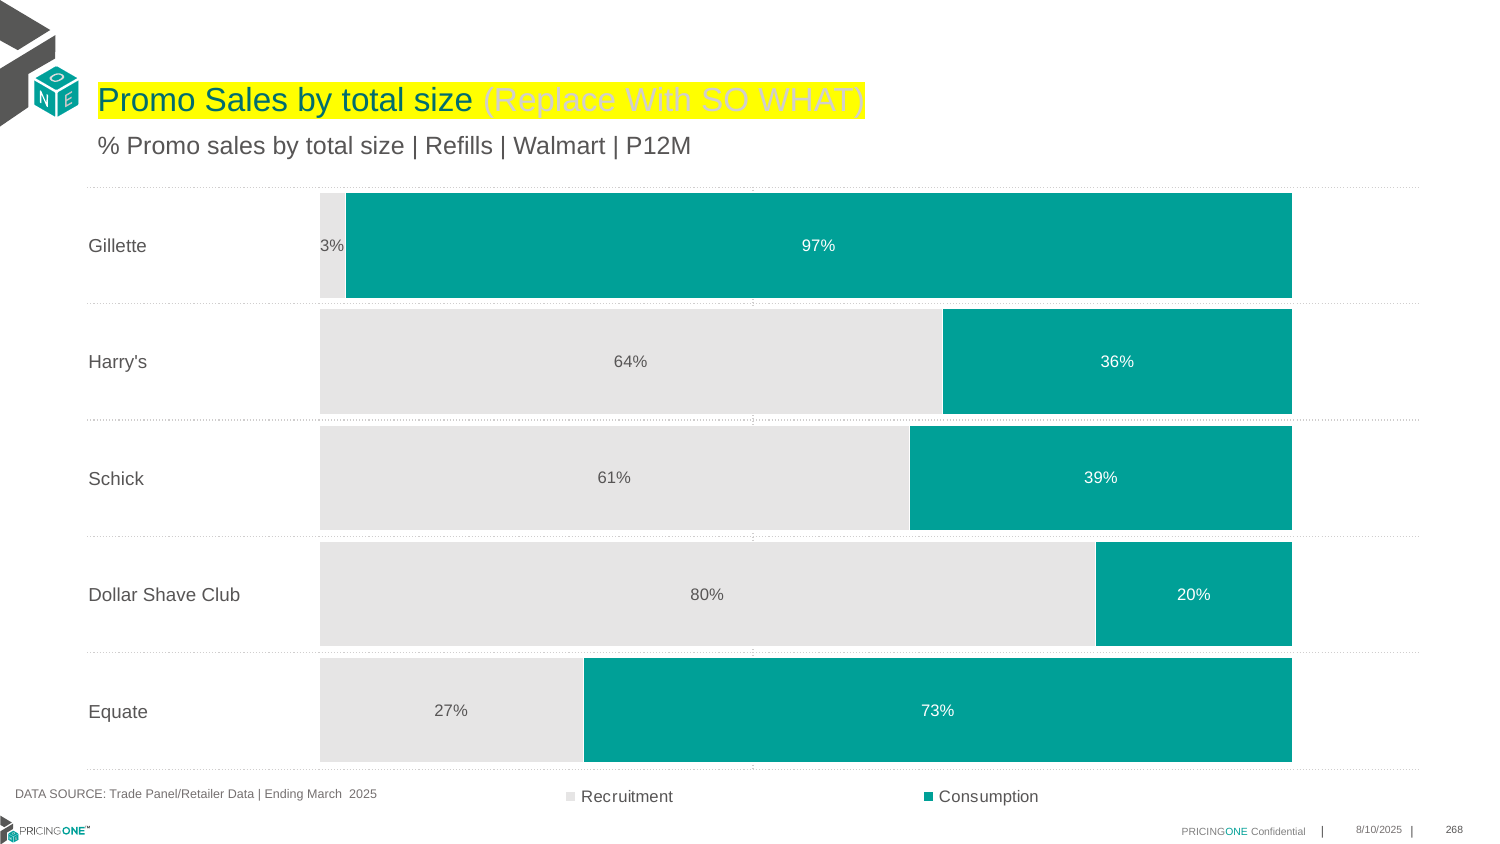

# Promo Sales by total size (Replace With SO WHAT)

% Promo sales by total size | Refills | Walmart | P12M

### Chart

| Category | Recruitment | Consumption |
|---|---|---|
| Gillette | 0.026621773530429296 | 0.9733782264695707 |
| Harry's | 0.6403856225059562 | 0.3596143774940438 |
| Schick | 0.6064433299526077 | 0.39355667004739225 |
| Dollar Shave Club | 0.797630355689458 | 0.20236964431054205 |
| Equate | 0.2715122272492984 | 0.7284877727507015 |
| Gillette | 4 |
| --- | --- |
| Harry's |  |
| Schick |  |
| Dollar Shave Club |  |
| Equate |  |
DATA SOURCE: Trade Panel/Retailer Data | Ending March  2025

8/10/2025
268